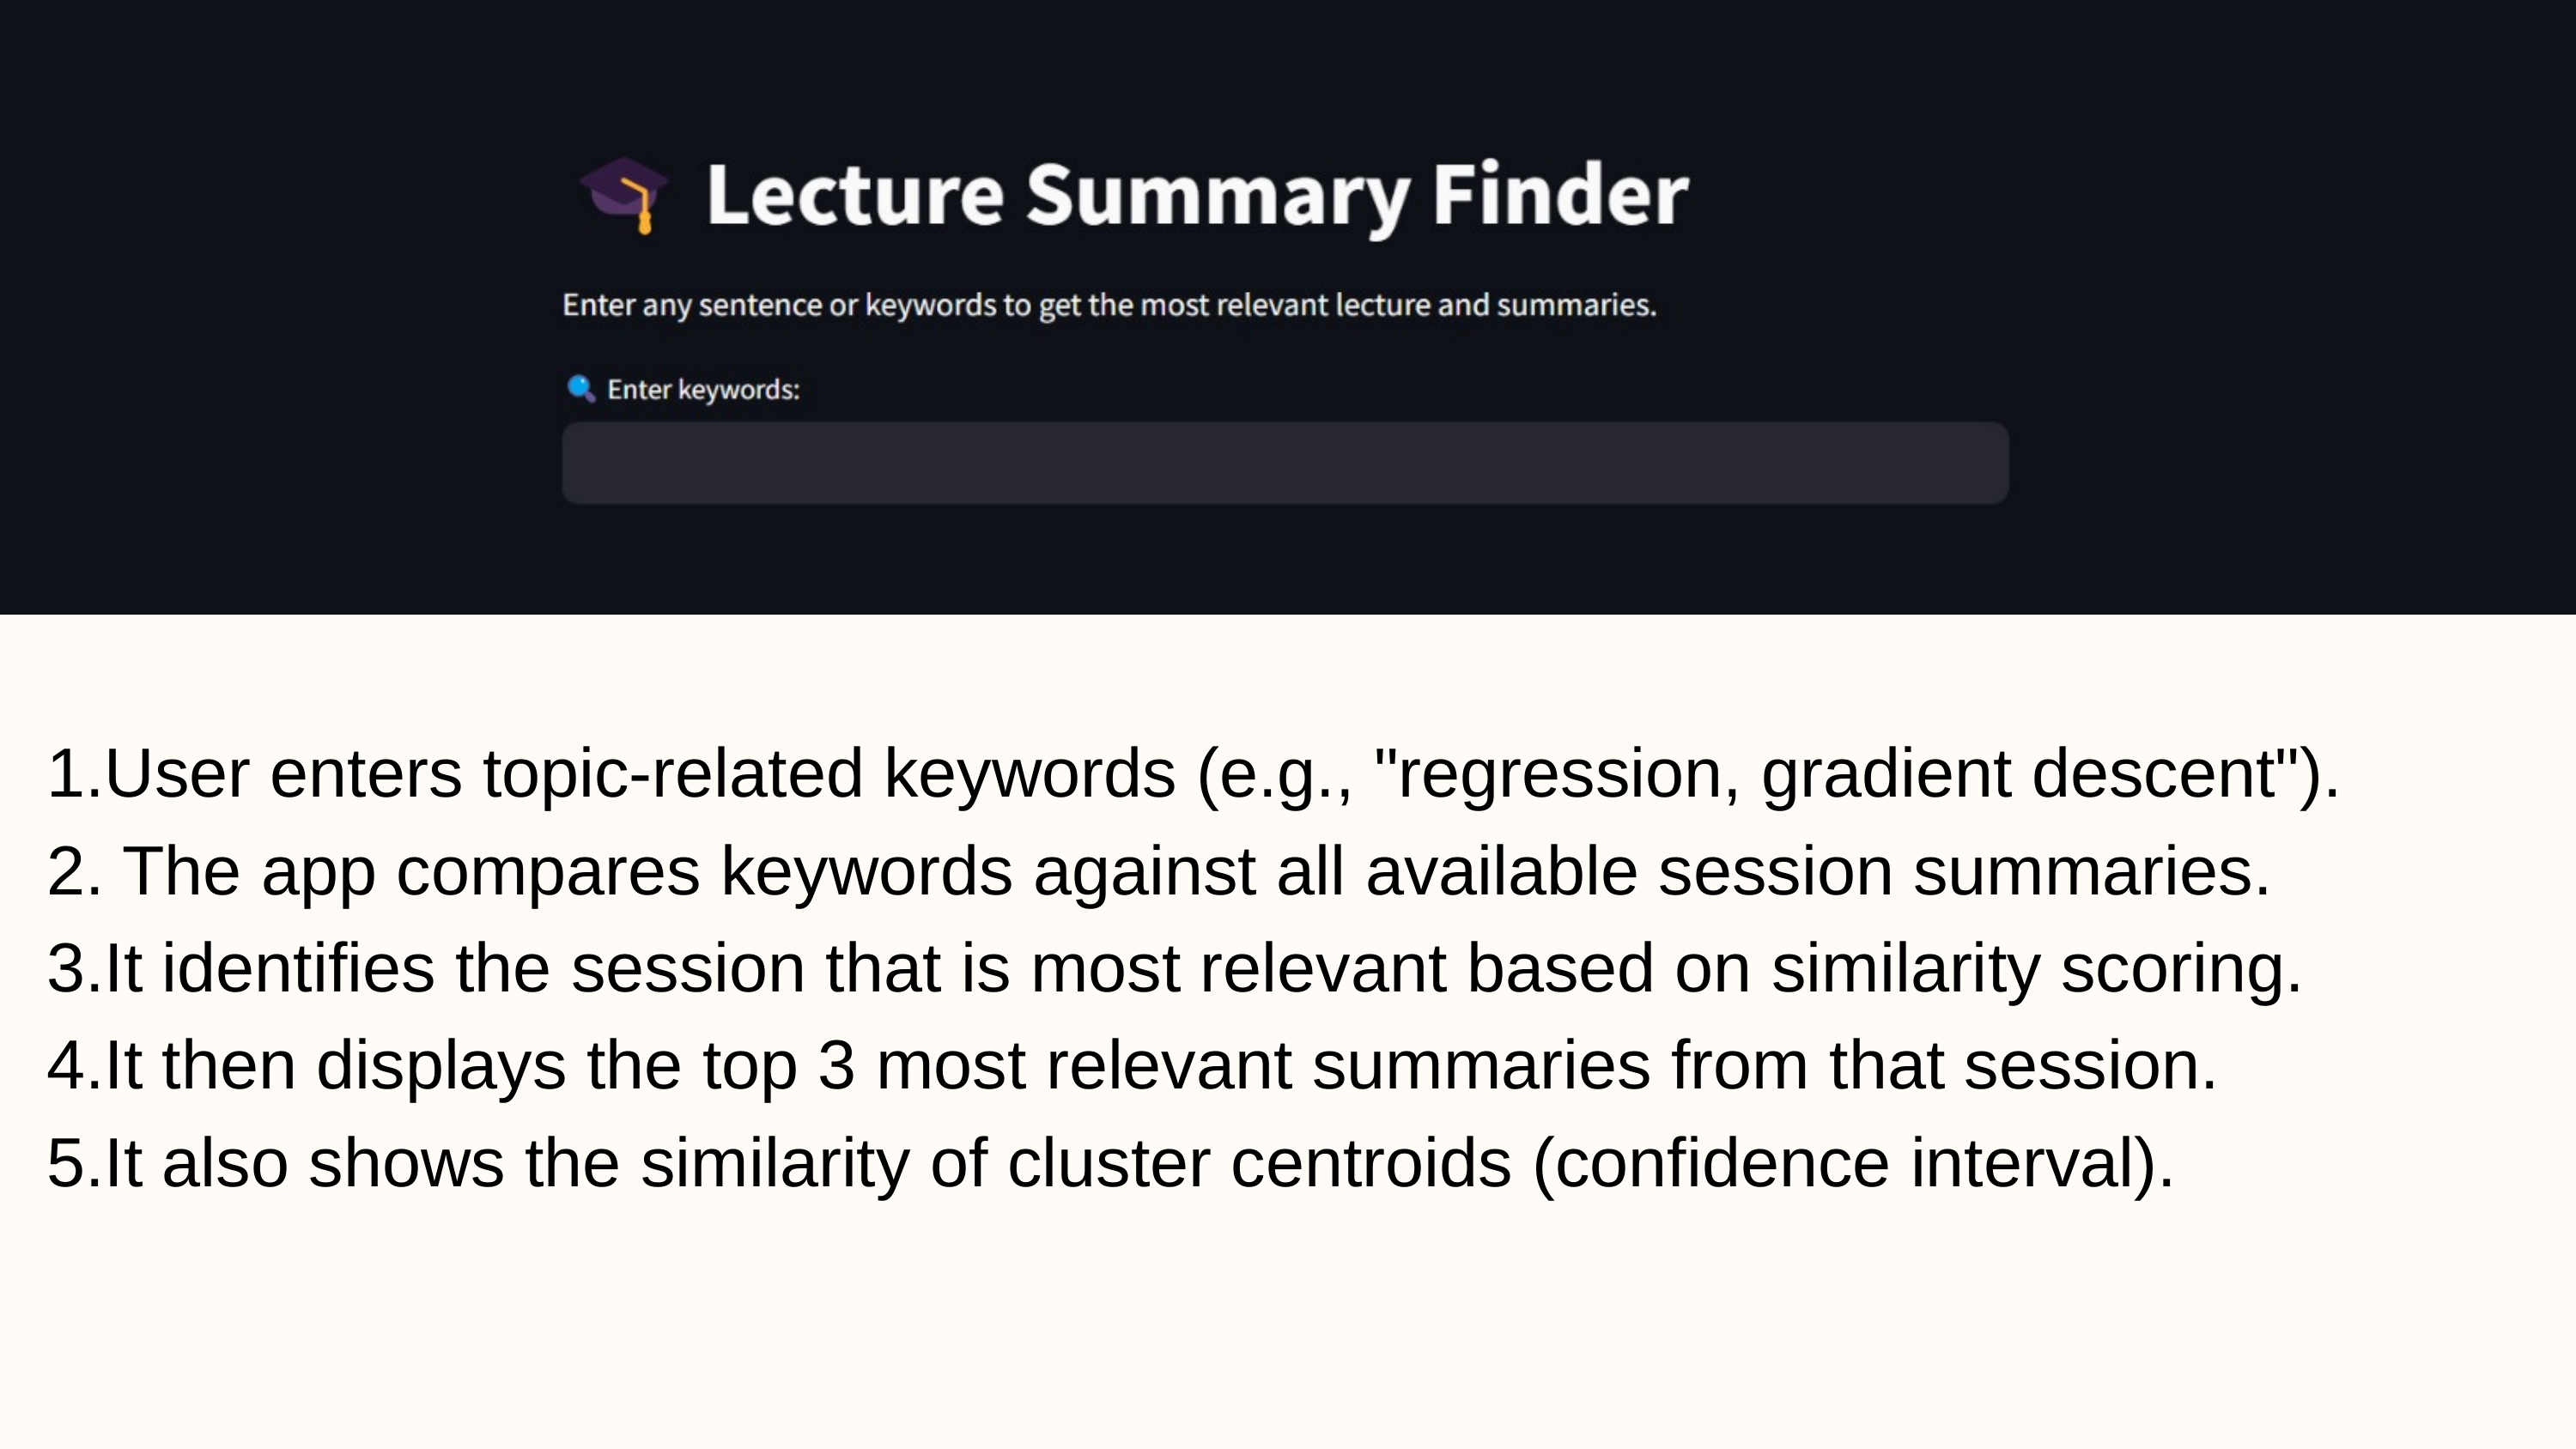

1.User enters topic-related keywords (e.g., "regression, gradient descent").
2. The app compares keywords against all available session summaries.
3.It identifies the session that is most relevant based on similarity scoring.
4.It then displays the top 3 most relevant summaries from that session.
5.It also shows the similarity of cluster centroids (confidence interval).